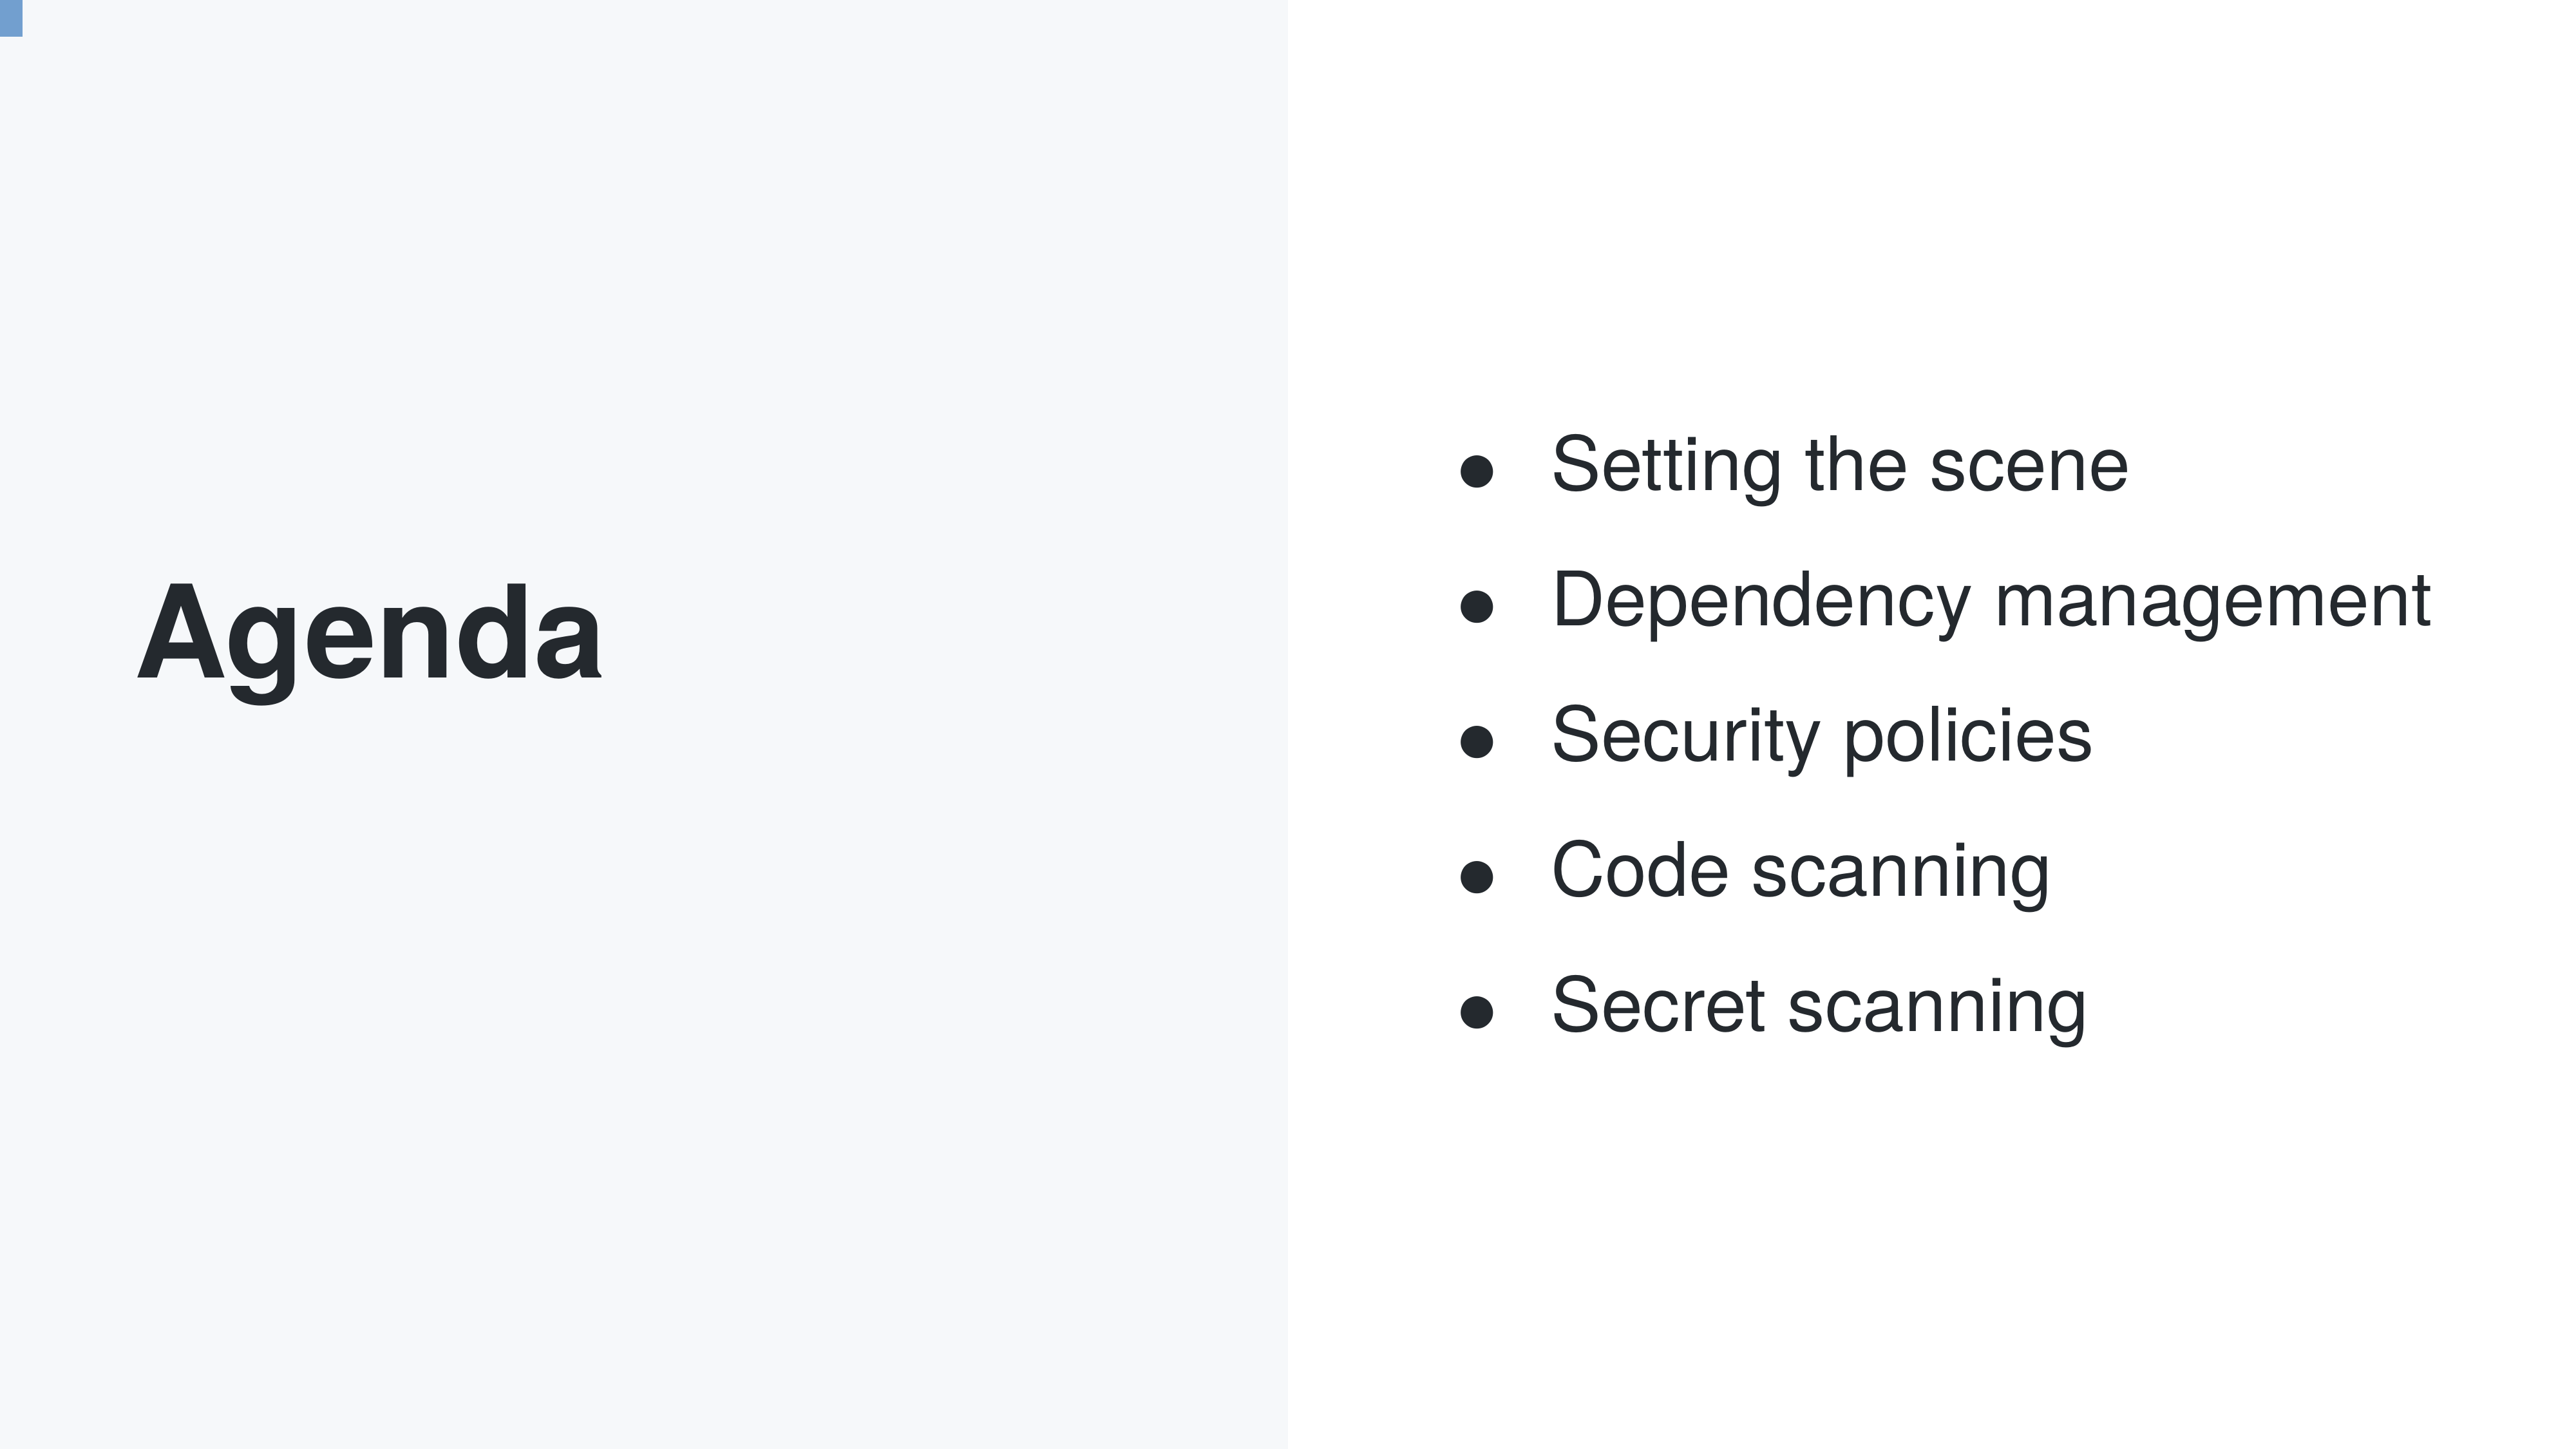

# Agenda
Setting the scene
Dependency management
Security policies
Code scanning
Secret scanning